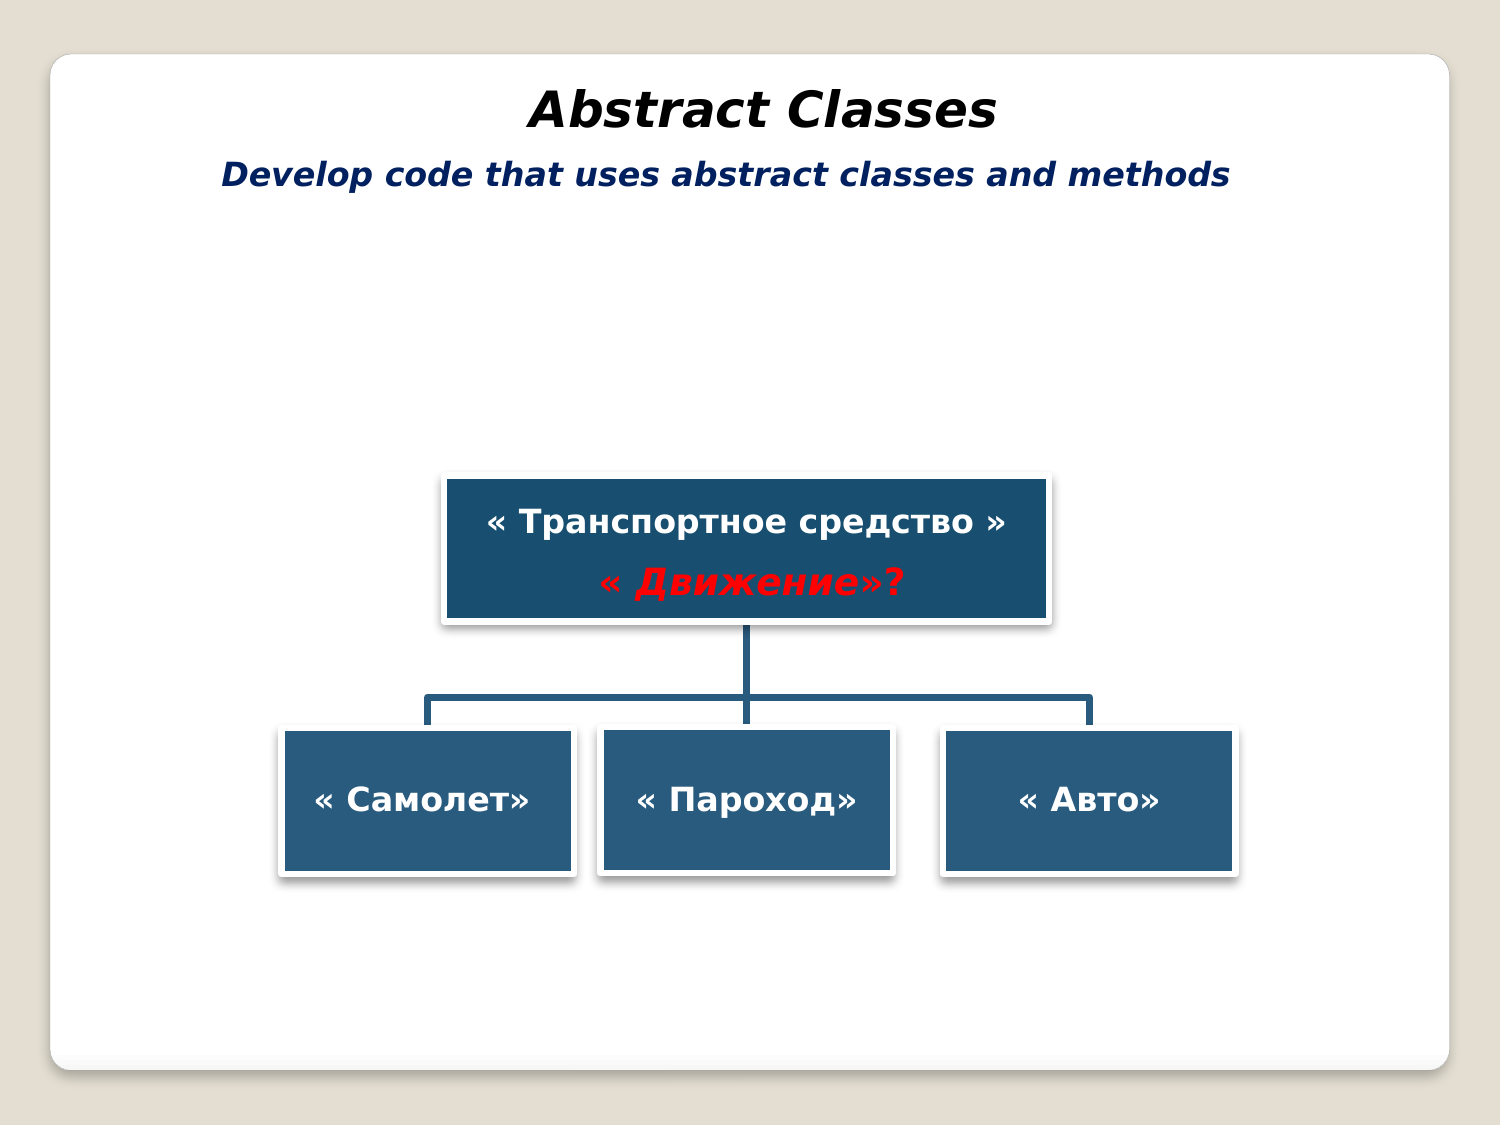

Abstract Classes
Develop code that uses abstract classes and methods
« Транспортное средство »

« Самолет»
« Пароход»
« Авто»
« Движение»?